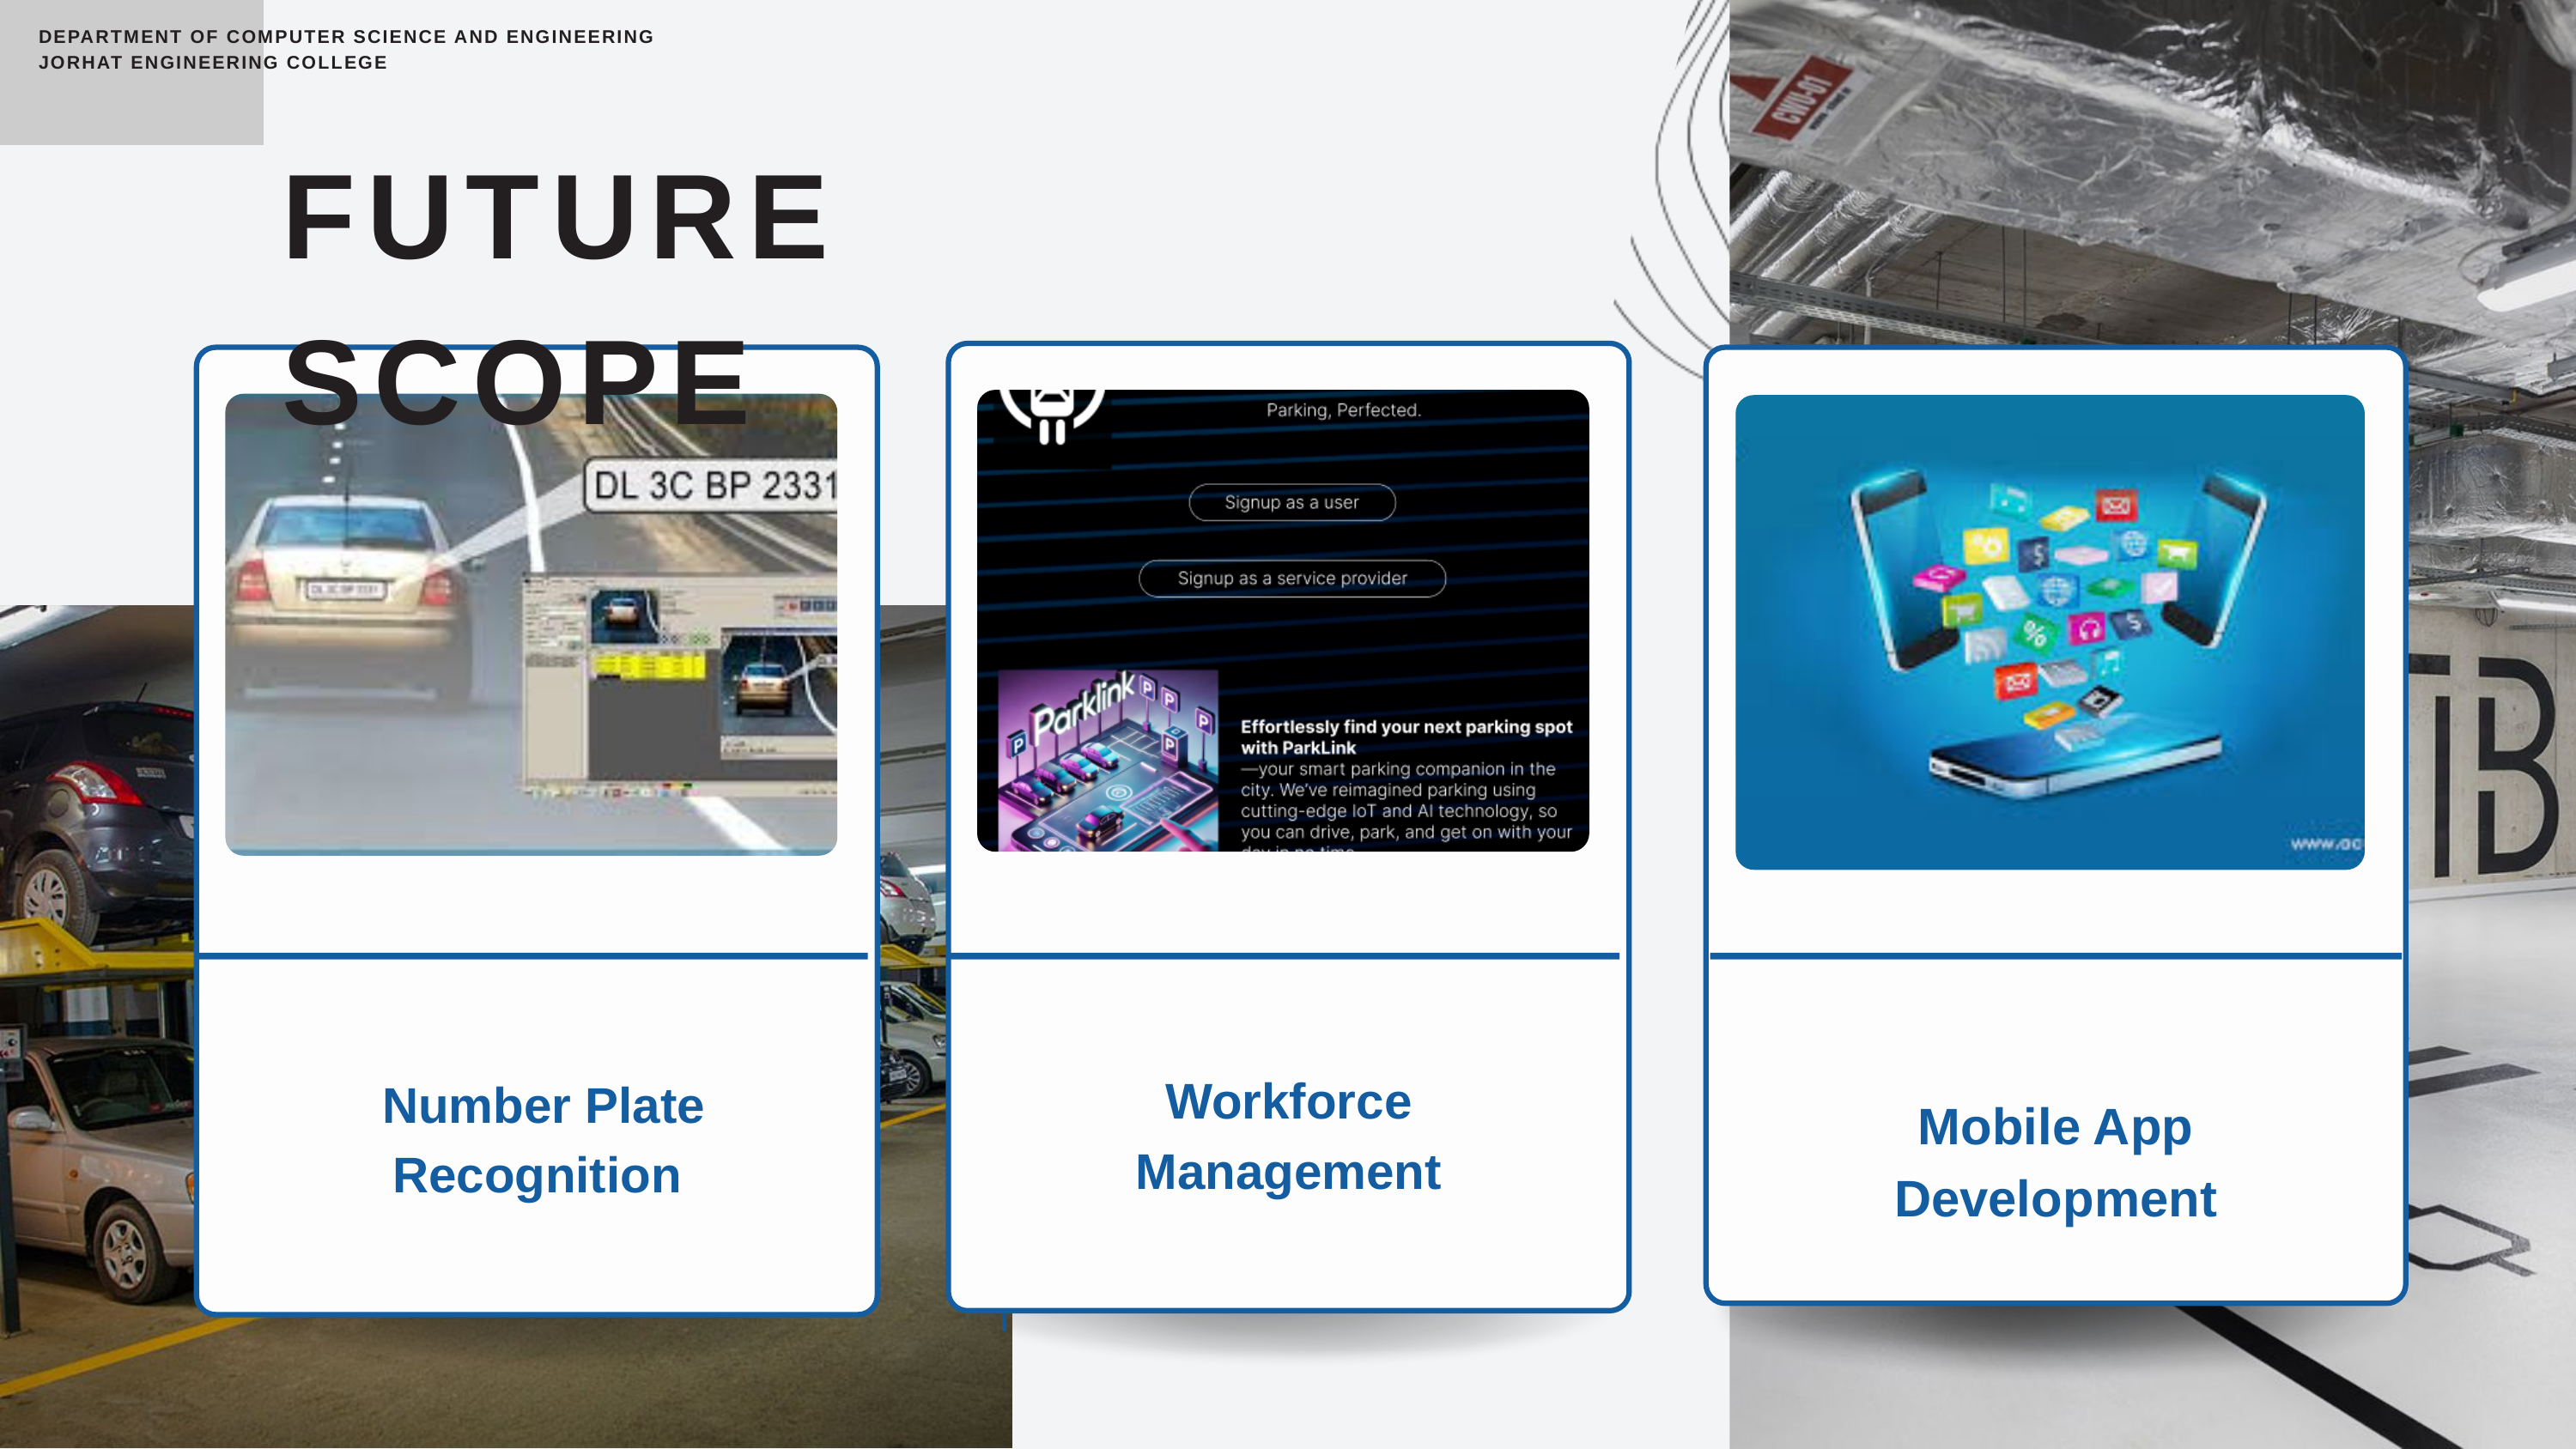

DEPARTMENT OF COMPUTER SCIENCE AND ENGINEERING
JORHAT ENGINEERING COLLEGE
FUTURE SCOPE

Workforce Management
 Number Plate Recognition
Mobile App Development